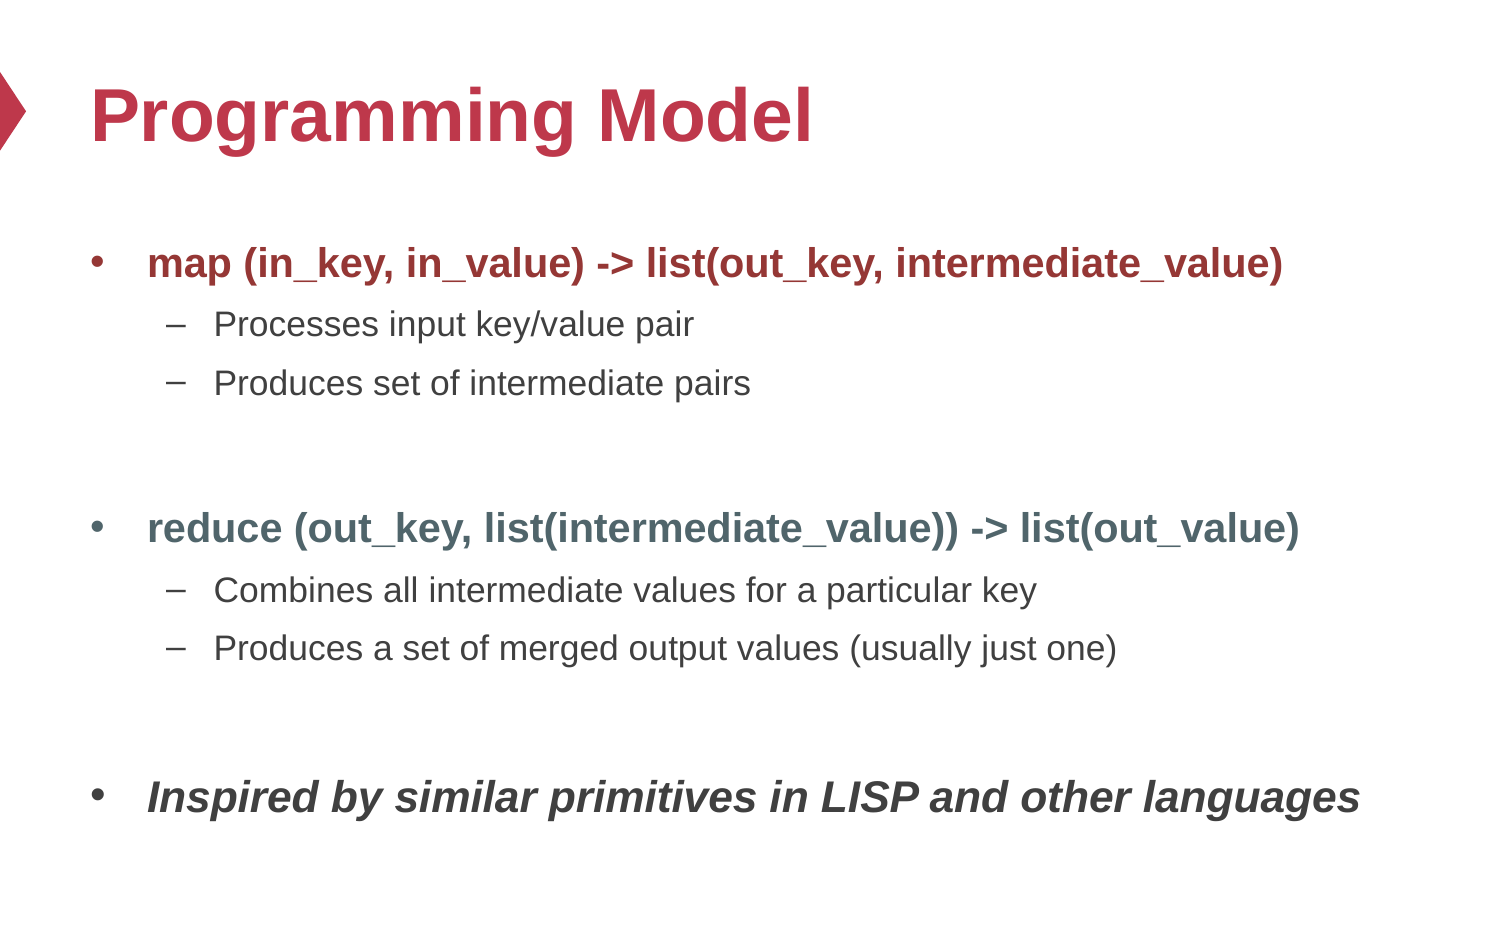

# Programming Model
map (in_key, in_value) -> list(out_key, intermediate_value)
Processes input key/value pair
Produces set of intermediate pairs

reduce (out_key, list(intermediate_value)) -> list(out_value)
Combines all intermediate values for a particular key
Produces a set of merged output values (usually just one)

Inspired by similar primitives in LISP and other languages